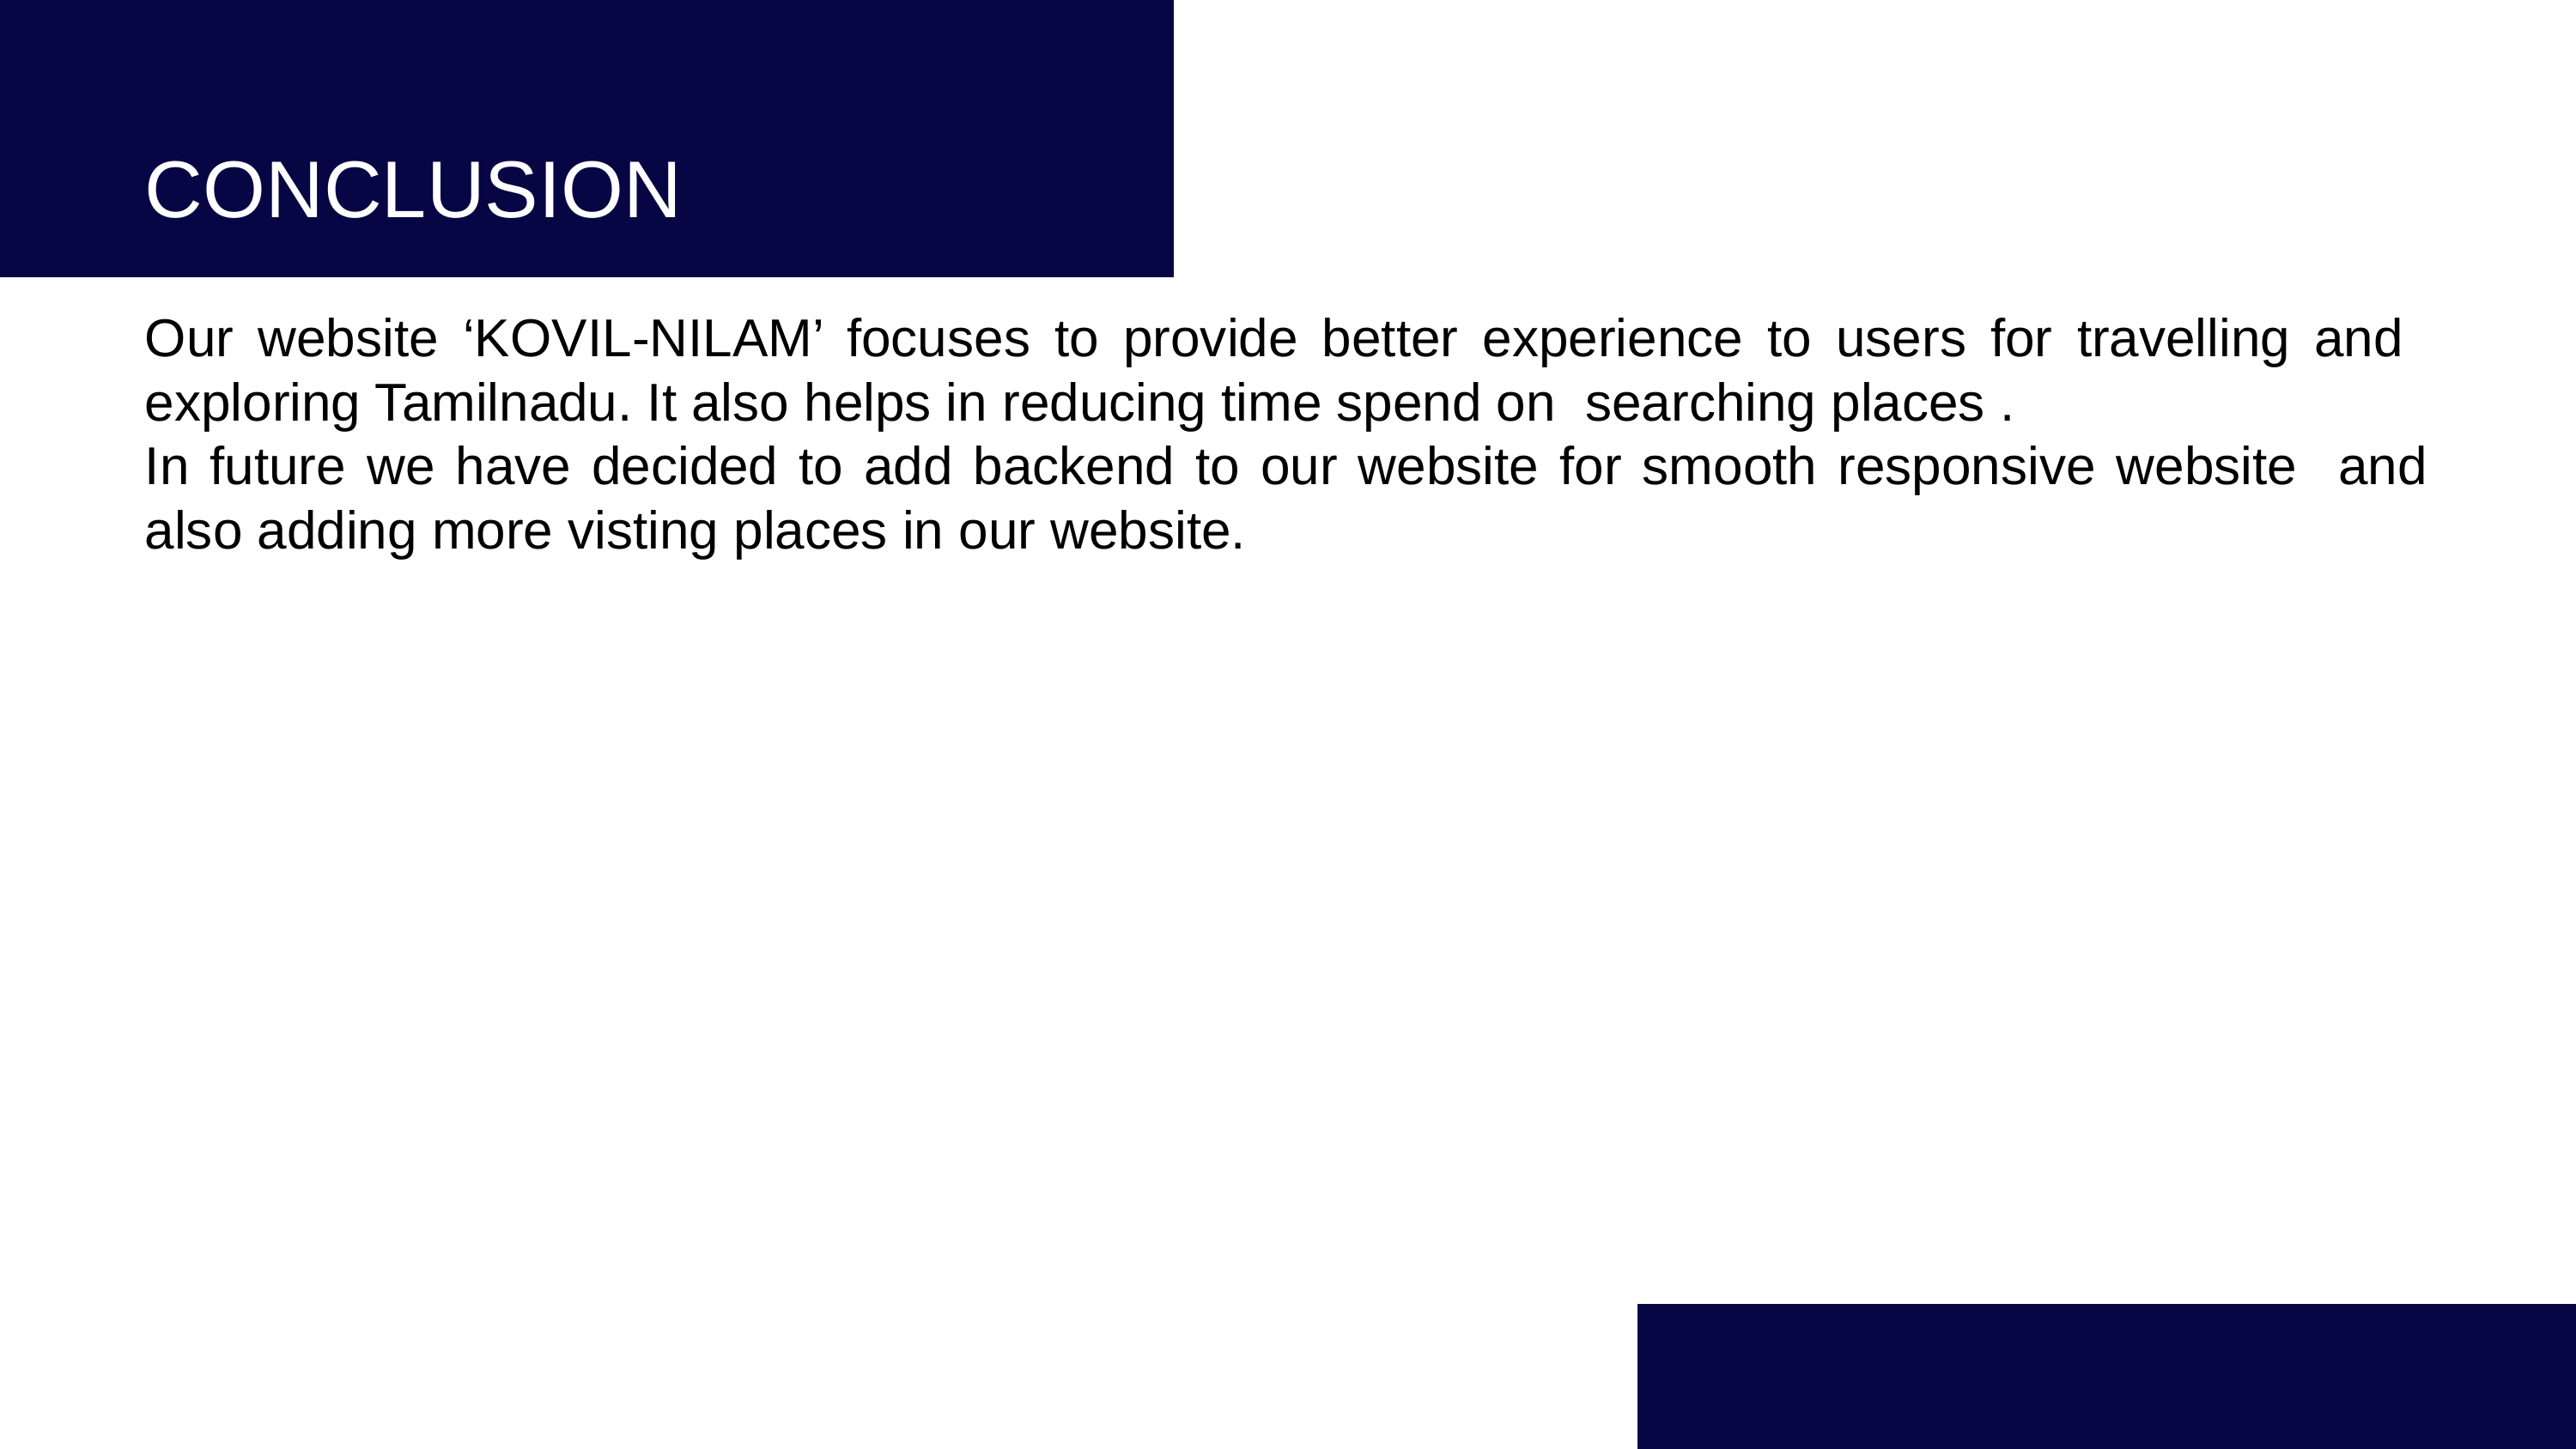

CONCLUSION
Our website ‘KOVIL-NILAM’ focuses to provide better experience to users for travelling and  exploring Tamilnadu. It also helps in reducing time spend on  searching places .
In future we have decided to add backend to our website for smooth responsive website  and also adding more visting places in our website.